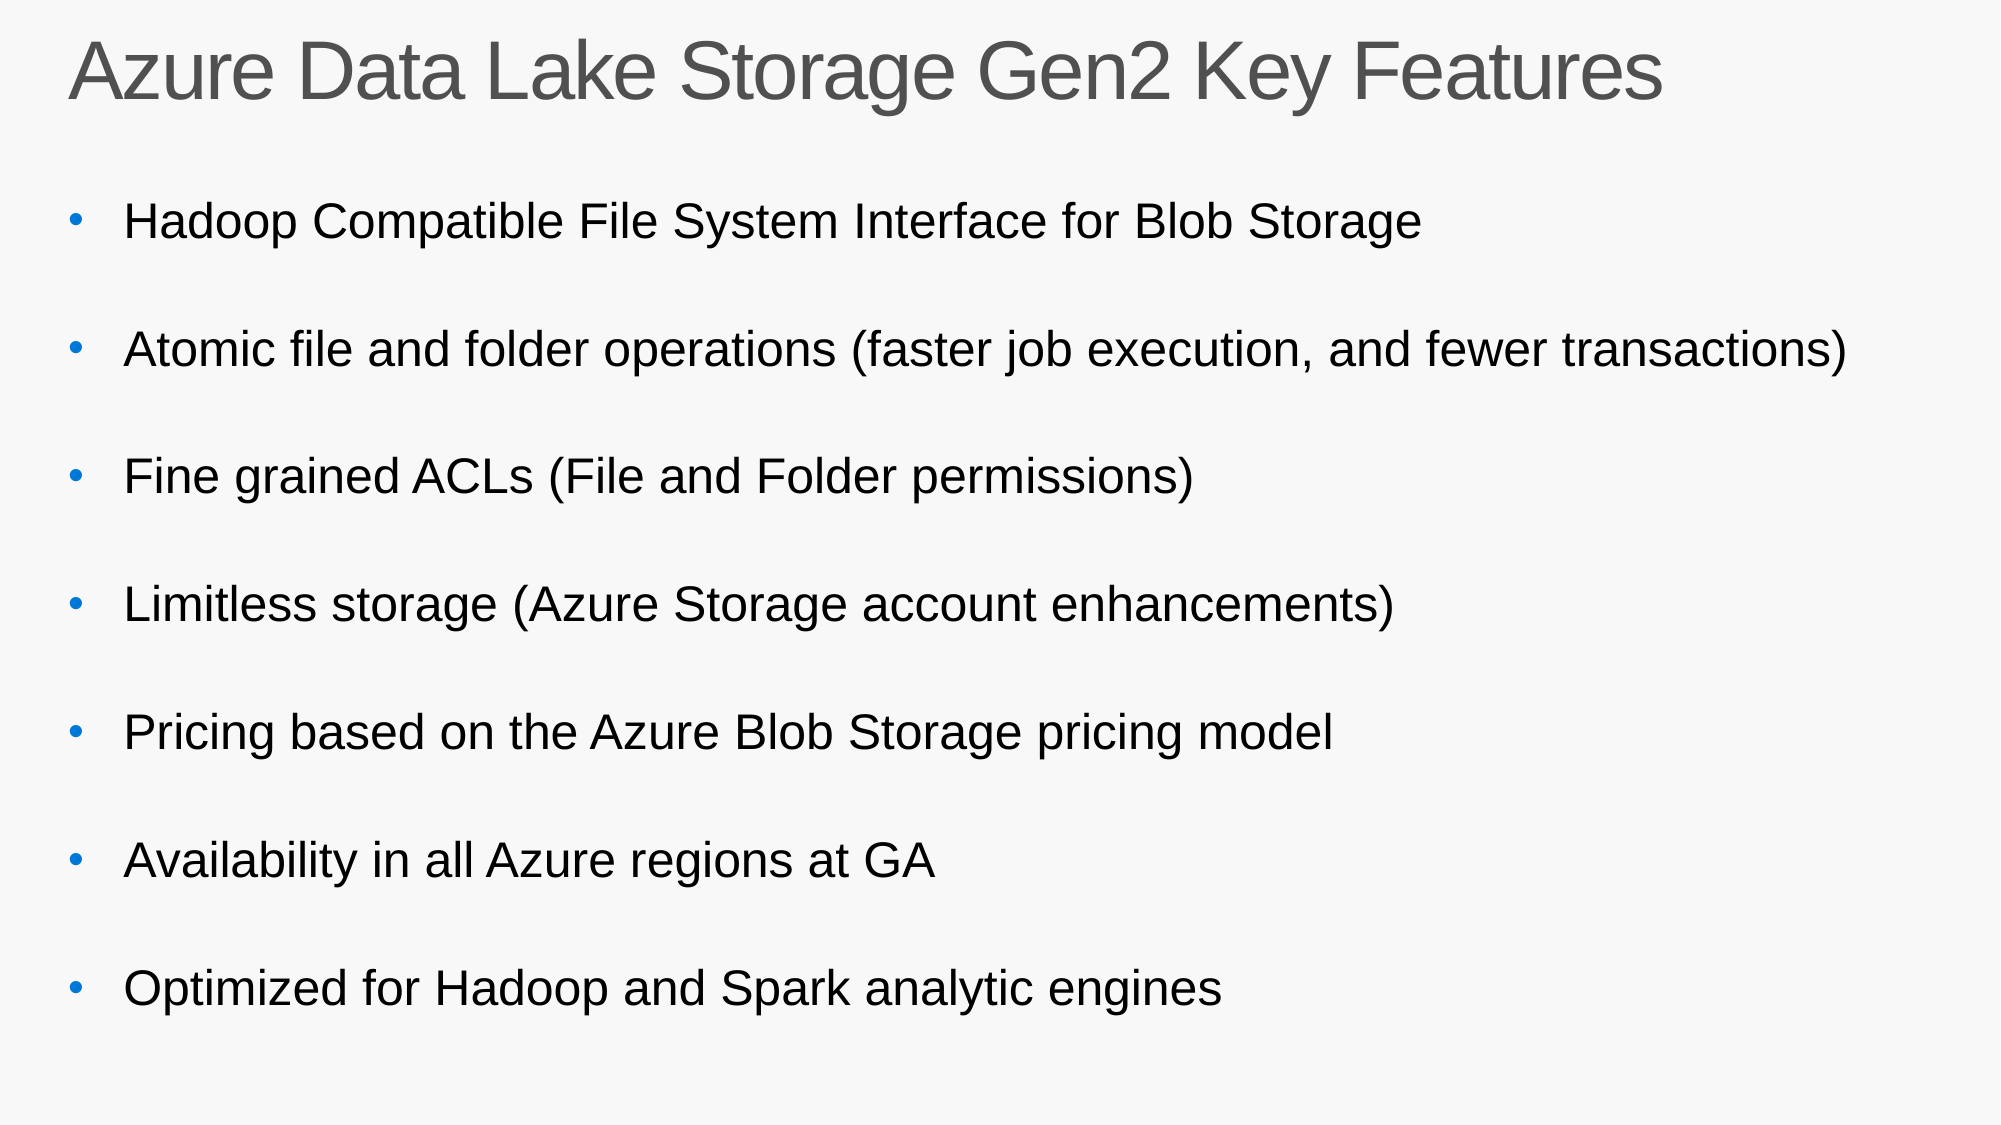

# Azure Data Lake Storage Gen2 Key Features
Hadoop Compatible File System Interface for Blob Storage

Atomic file and folder operations (faster job execution, and fewer transactions)

Fine grained ACLs (File and Folder permissions)

Limitless storage (Azure Storage account enhancements)

Pricing based on the Azure Blob Storage pricing model

Availability in all Azure regions at GA

Optimized for Hadoop and Spark analytic engines